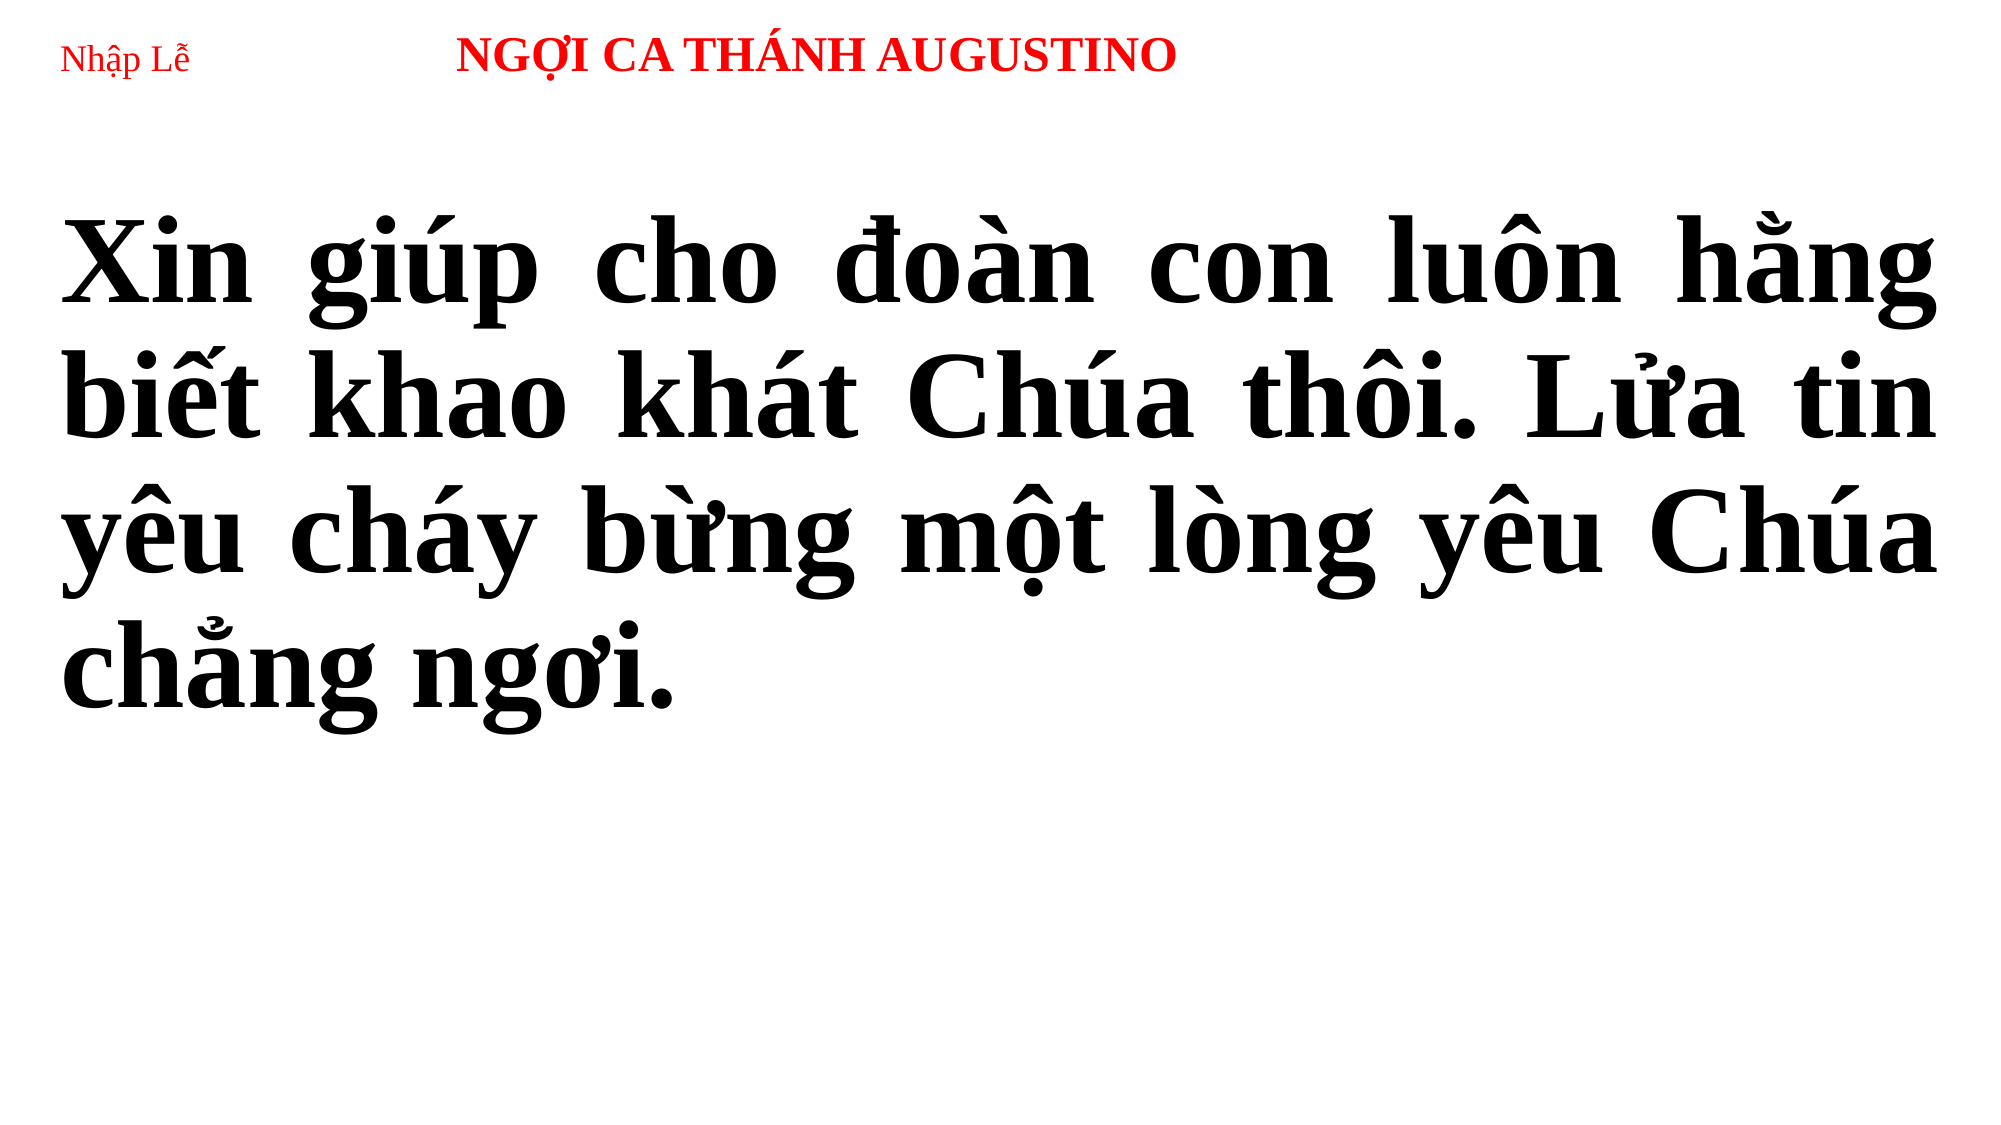

# Nhập Lễ                            NGỢI CA THÁNH AUGUSTINO
Xin giúp cho đoàn con luôn hằng biết khao khát Chúa thôi. Lửa tin yêu cháy bừng một lòng yêu Chúa chẳng ngơi.